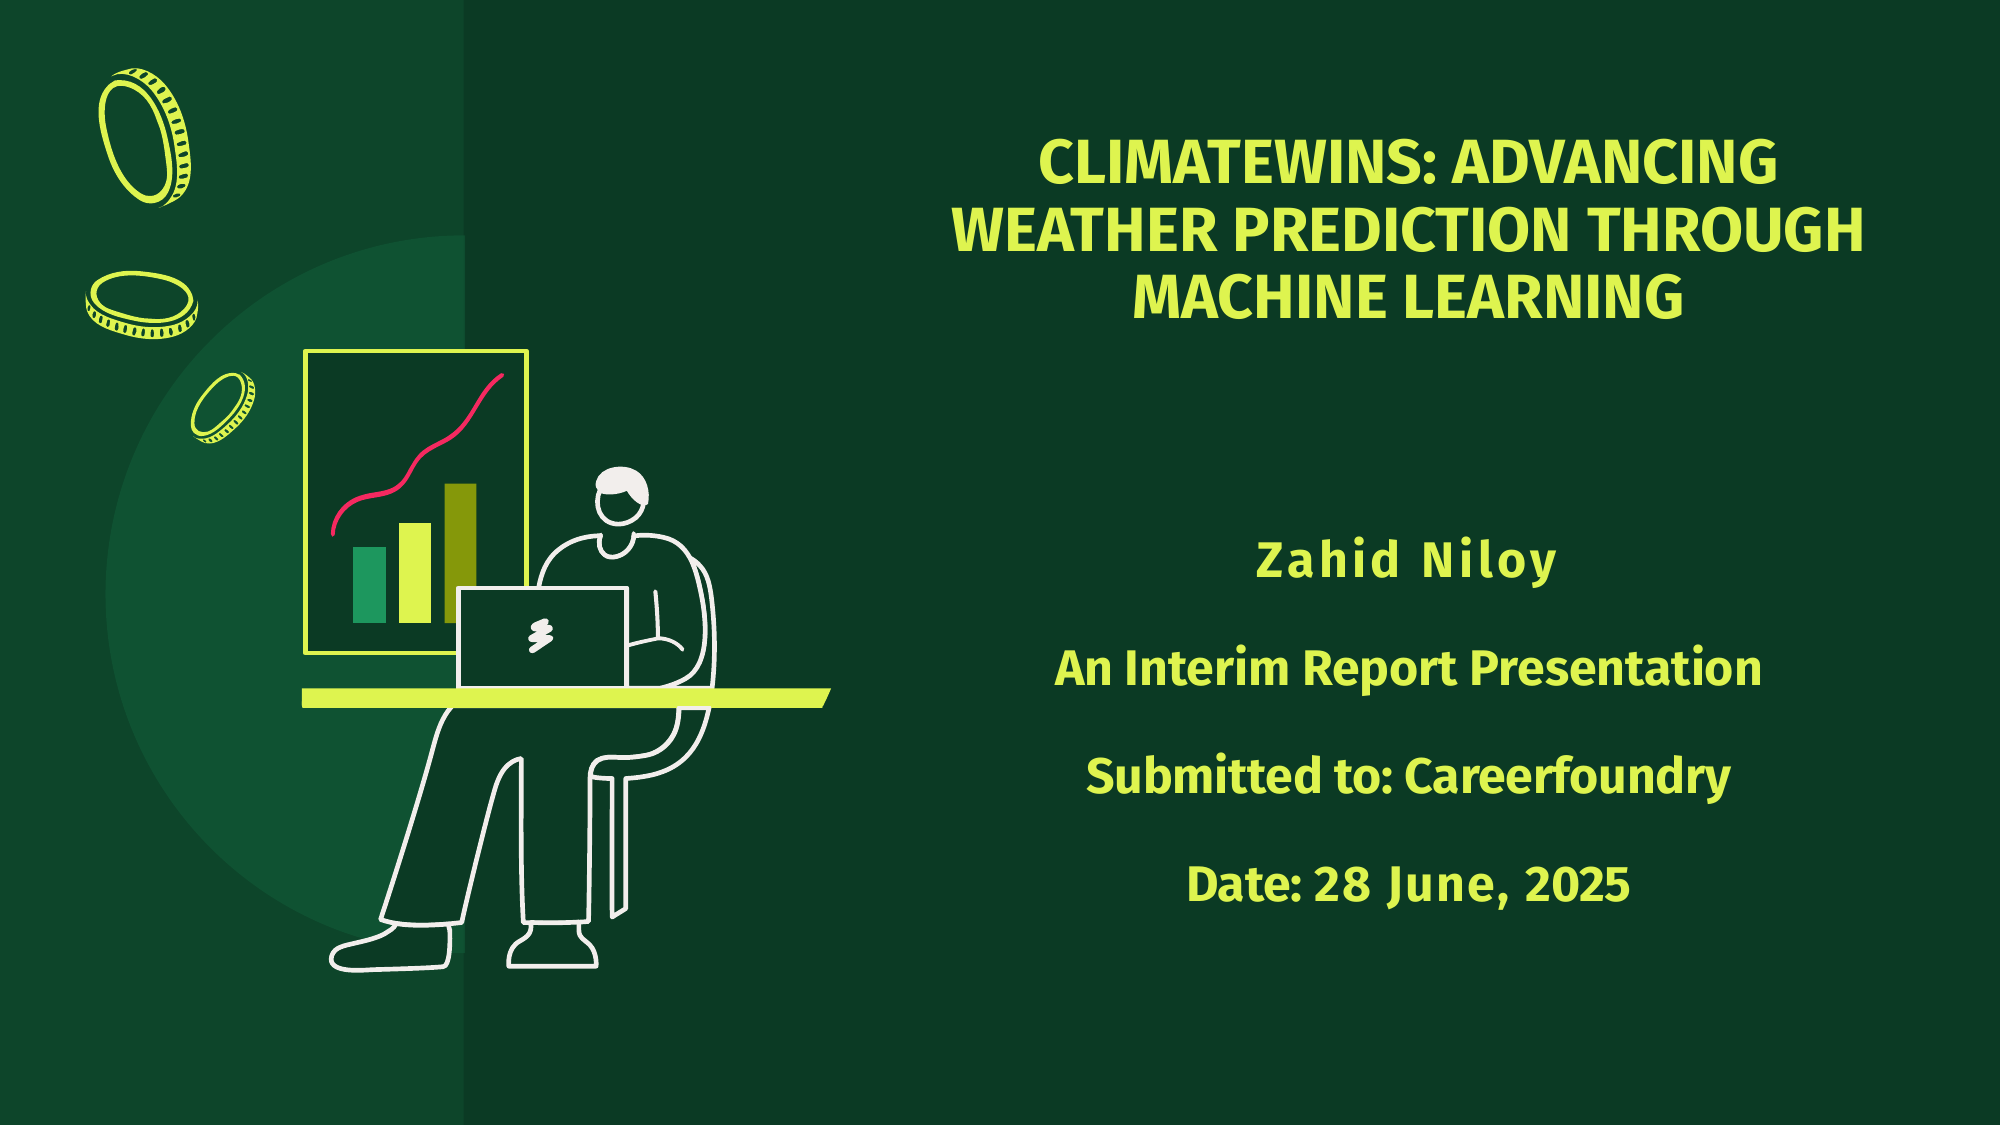

# CLIMATEWINS: ADVANCING WEATHER PREDICTION THROUGH MACHINE LEARNING Zahid Niloy An Interim Report Presentation Submitted to: Careerfoundry Date: 28 June, 2025